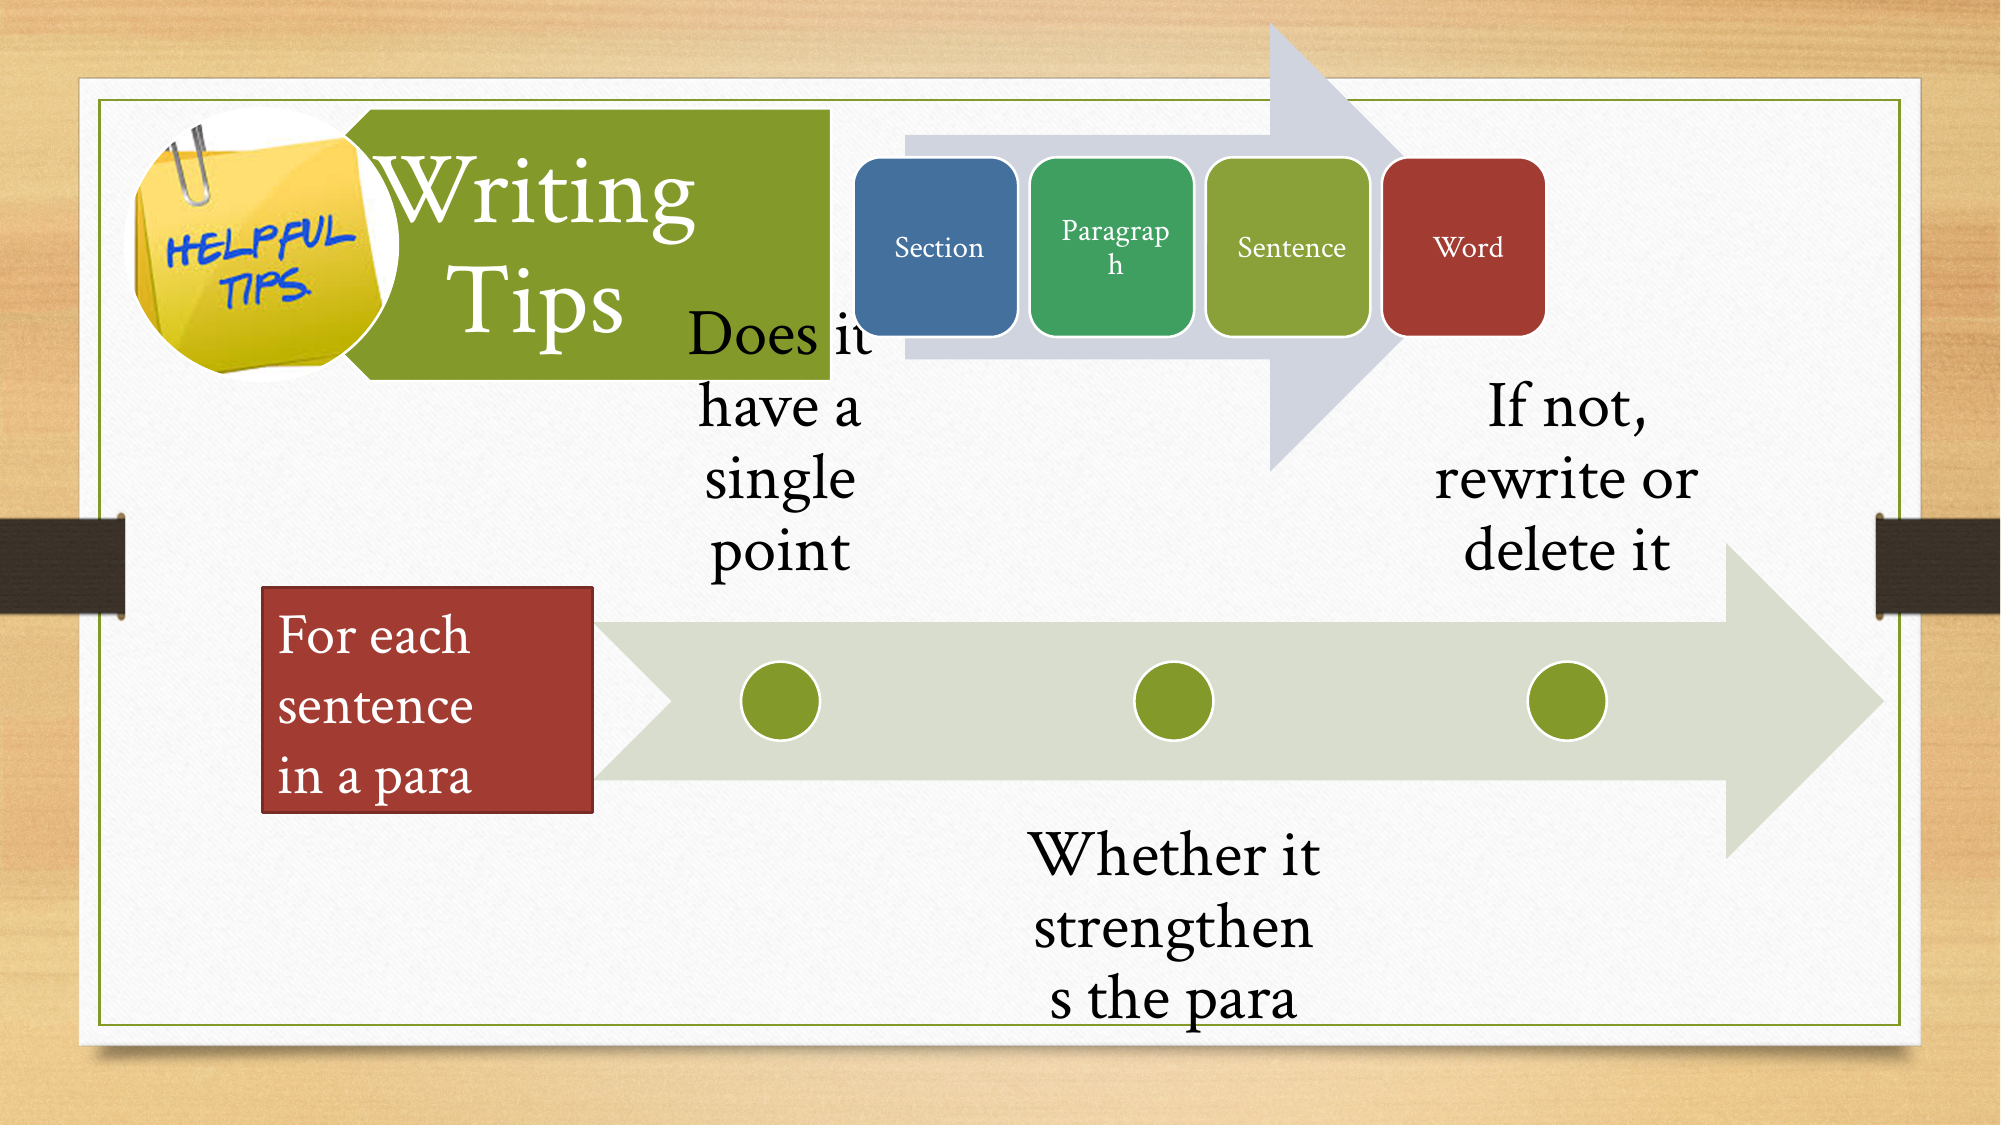

Writing Tips
Section
Paragraph
Sentence
Word
Does it have a single point
Whether it strengthens the para
If not, rewrite or delete it
For each sentence
in a para